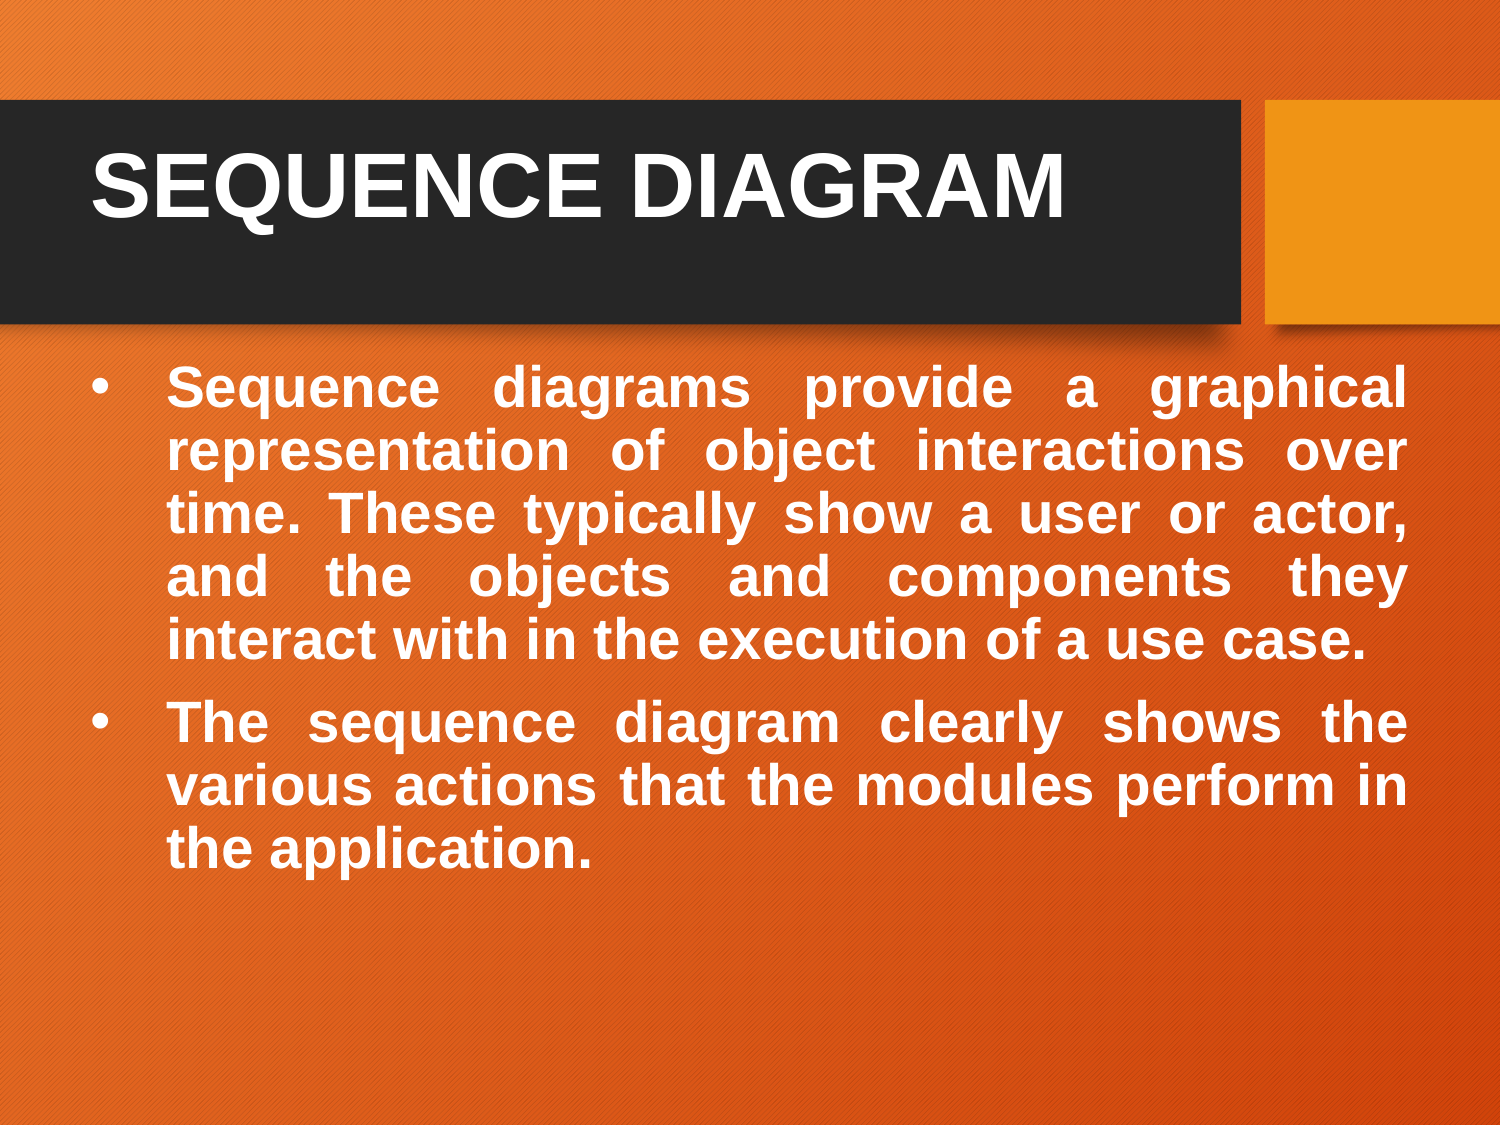

# SEQUENCE DIAGRAM
Sequence diagrams provide a graphical representation of object interactions over time. These typically show a user or actor, and the objects and components they interact with in the execution of a use case.
The sequence diagram clearly shows the various actions that the modules perform in the application.